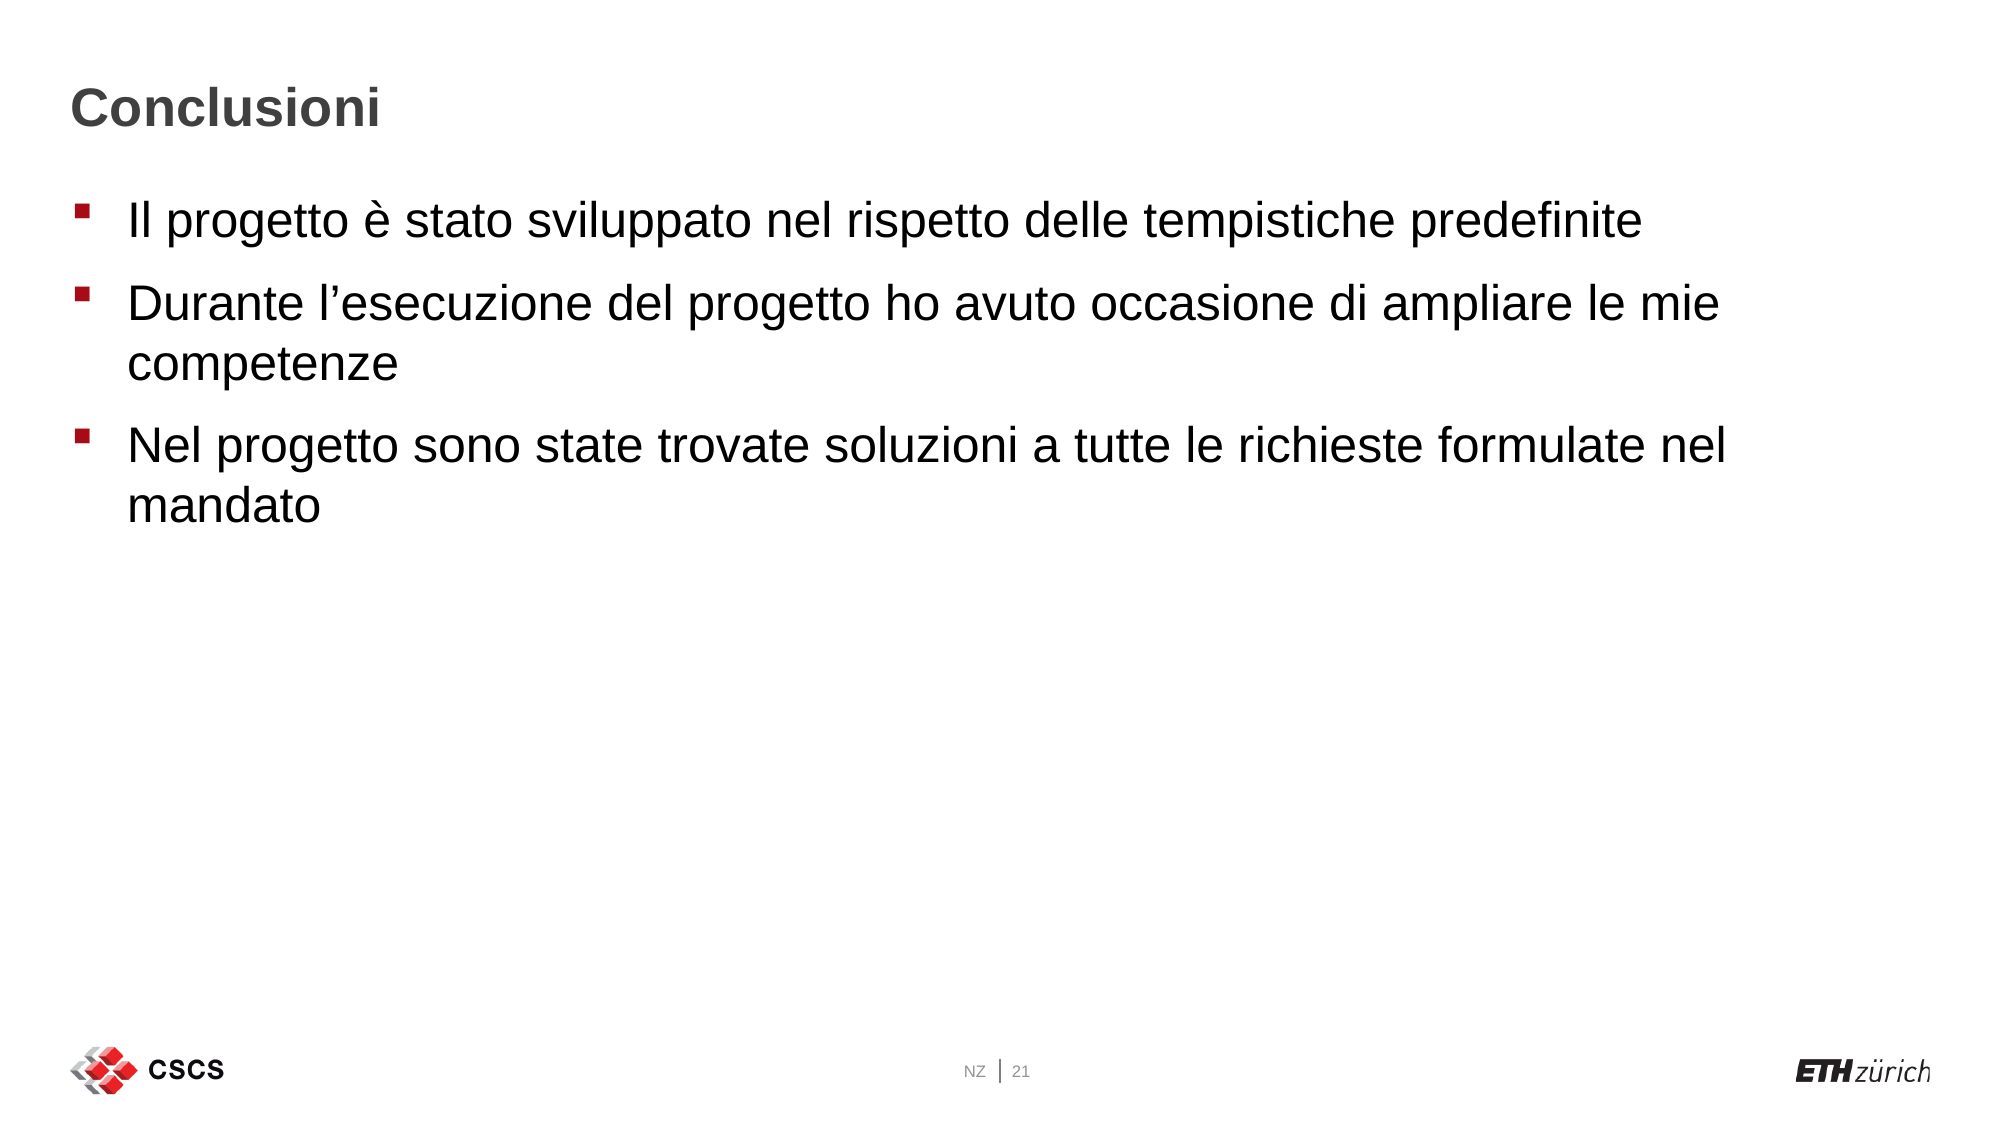

# Conclusioni
Il progetto è stato sviluppato nel rispetto delle tempistiche predefinite
Durante l’esecuzione del progetto ho avuto occasione di ampliare le mie competenze
Nel progetto sono state trovate soluzioni a tutte le richieste formulate nel mandato
NZ
21